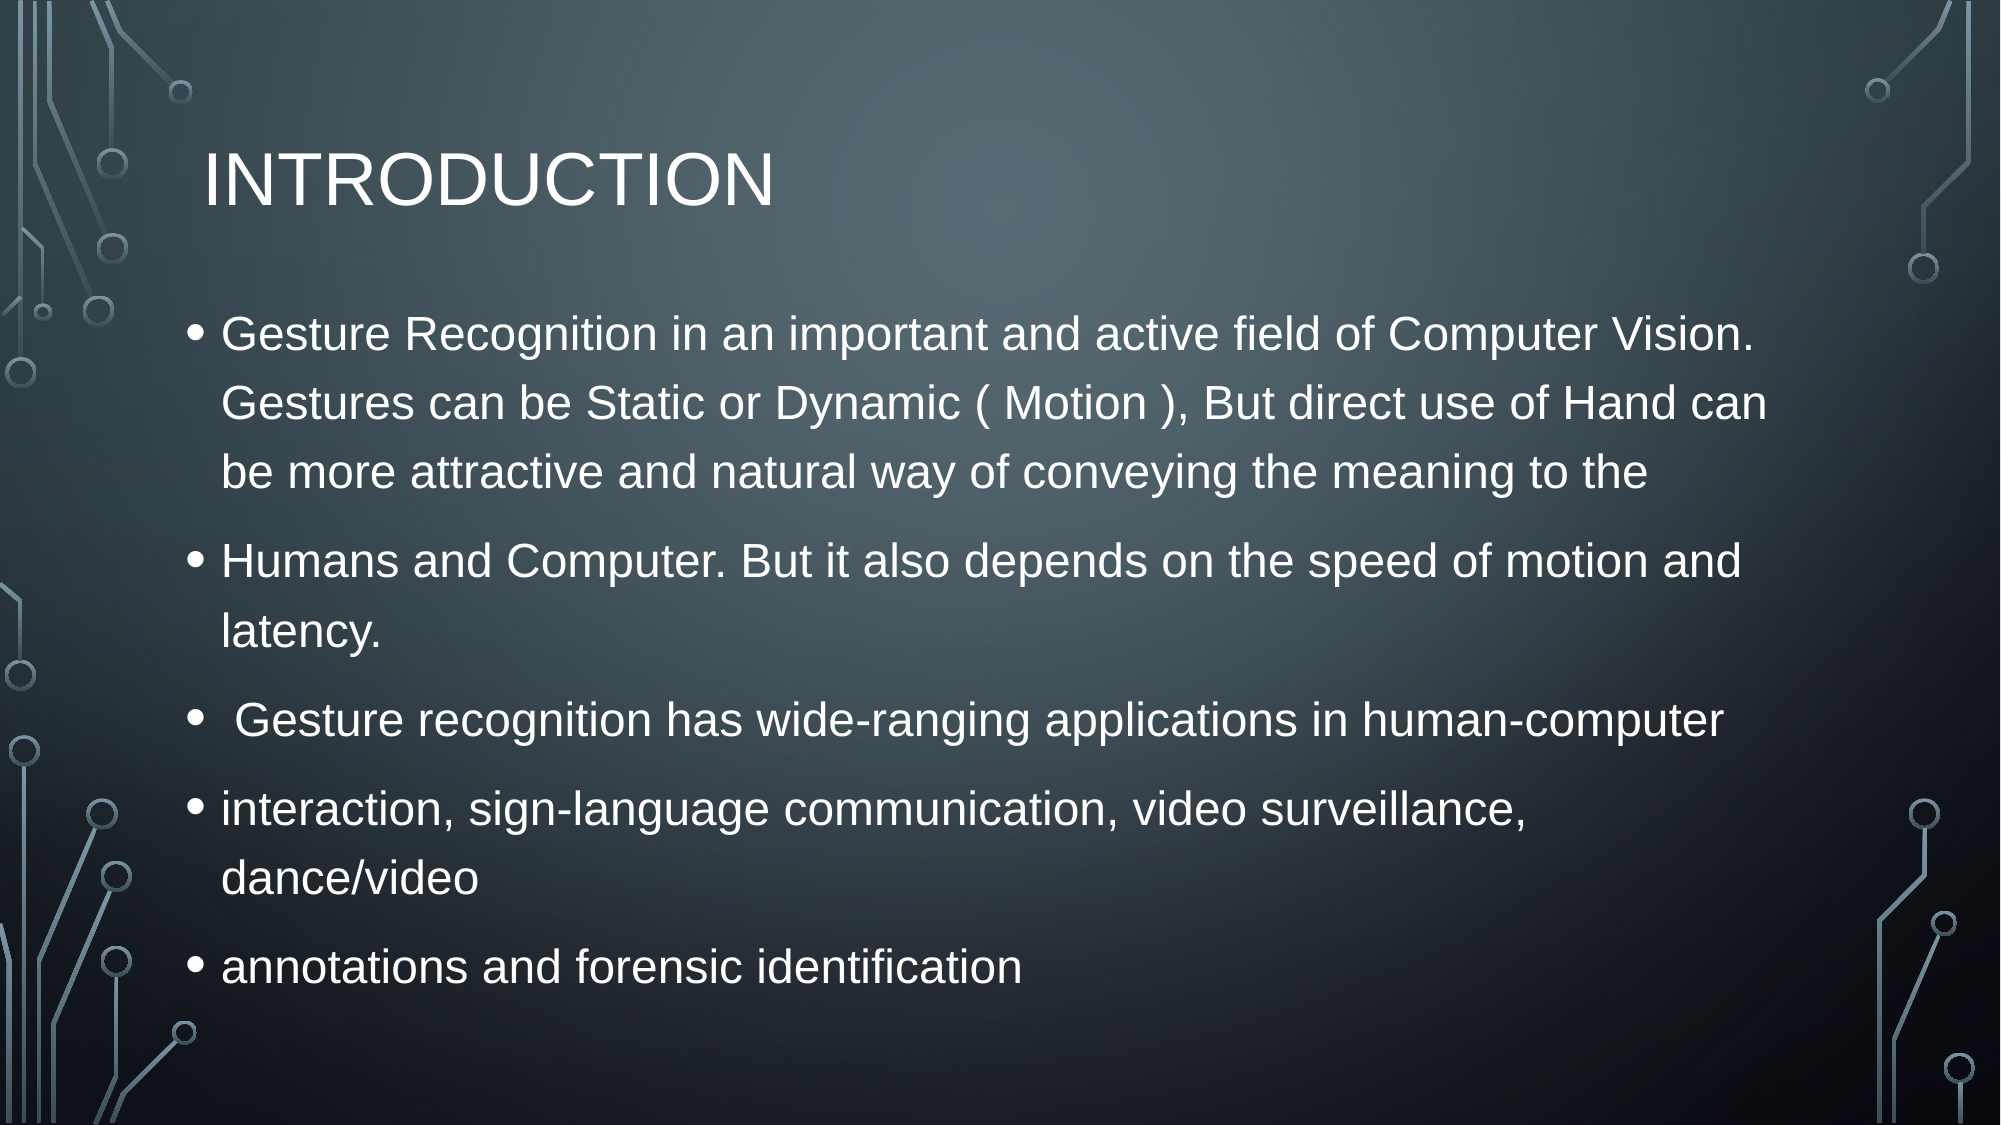

# INtroduction
Gesture Recognition in an important and active field of Computer Vision. Gestures can be Static or Dynamic ( Motion ), But direct use of Hand can be more attractive and natural way of conveying the meaning to the
Humans and Computer. But it also depends on the speed of motion and latency.
 Gesture recognition has wide-ranging applications in human-computer
interaction, sign-language communication, video surveillance, dance/video
annotations and forensic identification